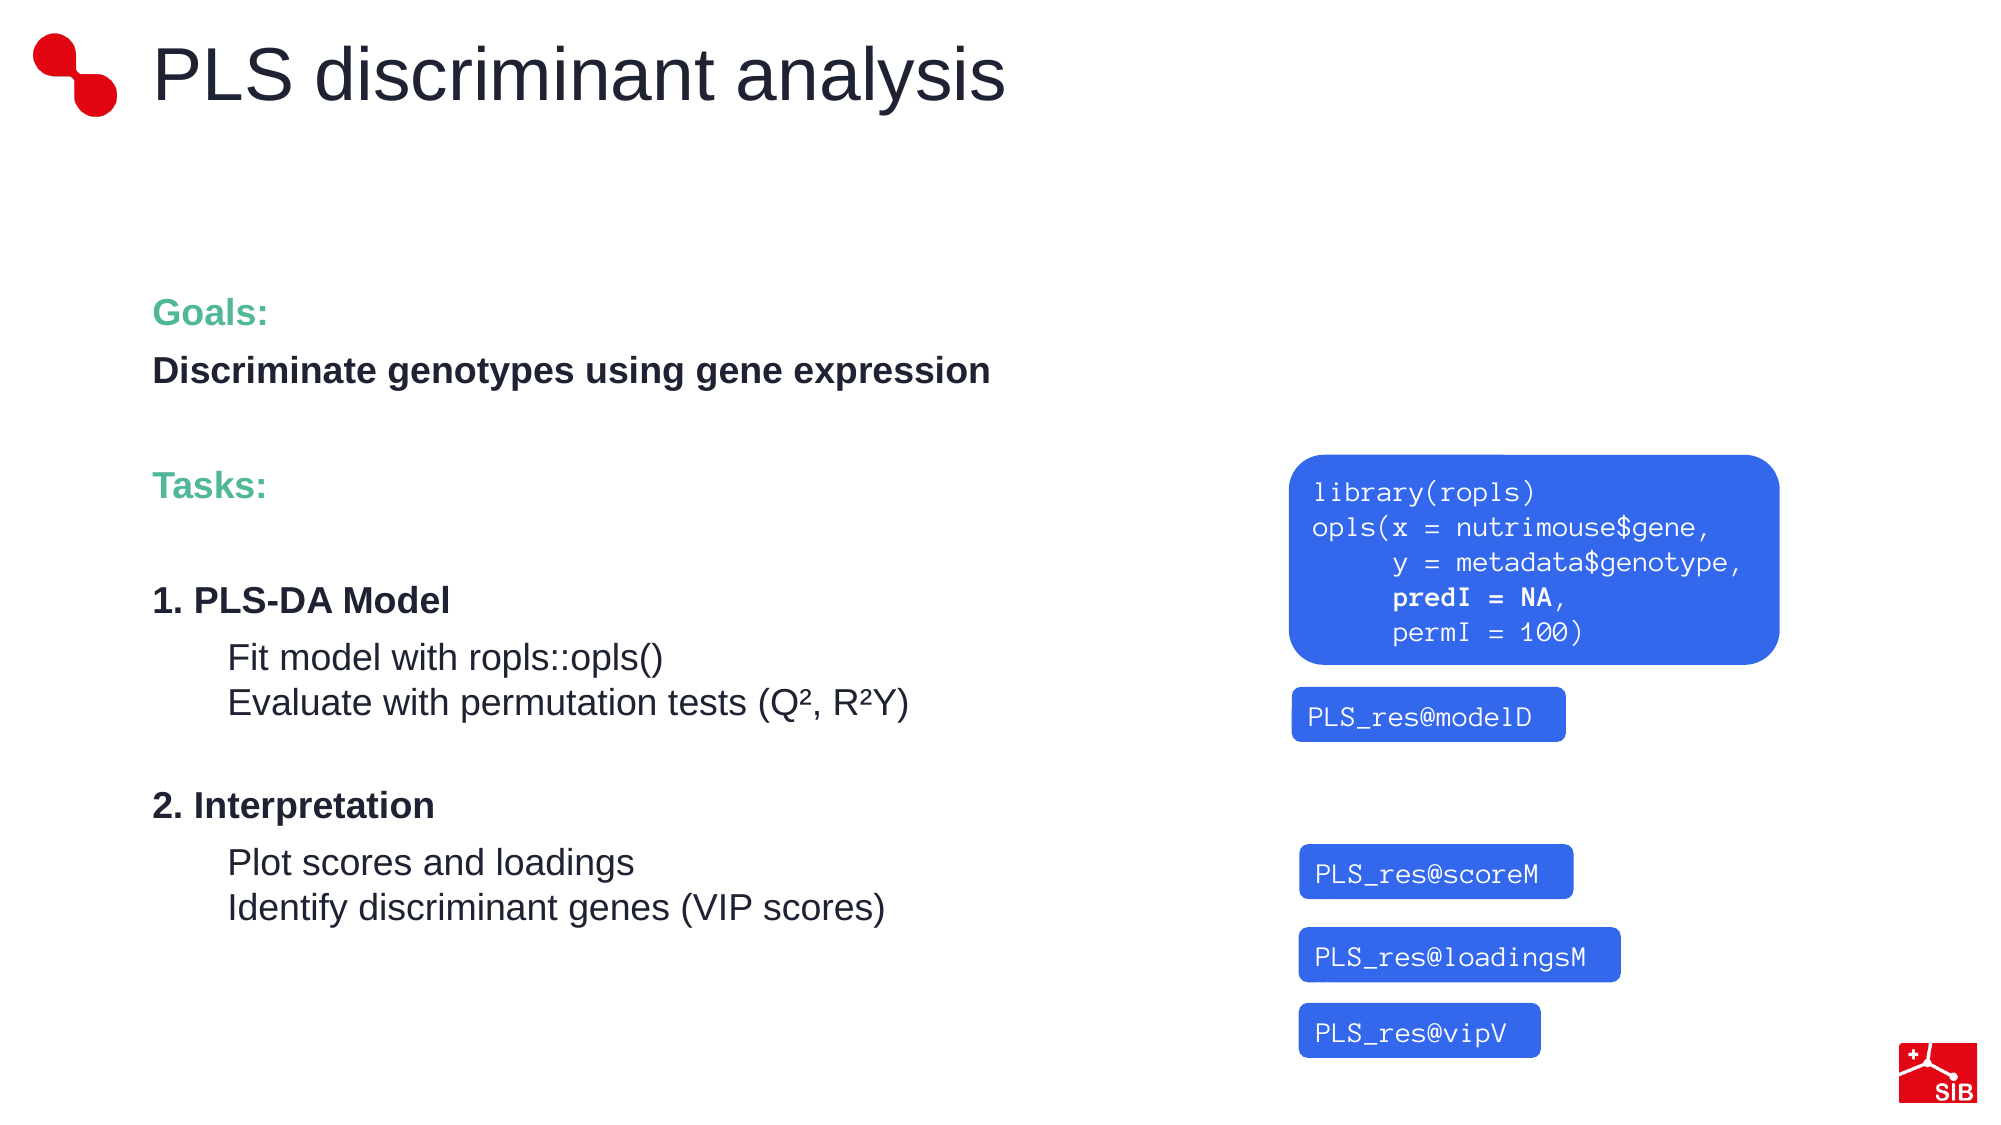

# PLS discriminant analysis
Goals:
Discriminate genotypes using gene expression

Tasks:

1. PLS-DA Model
Fit model with ropls::opls()
Evaluate with permutation tests (Q², R²Y)

2. Interpretation
Plot scores and loadings
Identify discriminant genes (VIP scores)

library(ropls)
opls(x = nutrimouse$gene,
     y = metadata$genotype,
     predI = NA,
     permI = 100)
PLS_res@modelDF
PLS_res@scoreMN
PLS_res@loadingsMN
PLS_res@vipVn